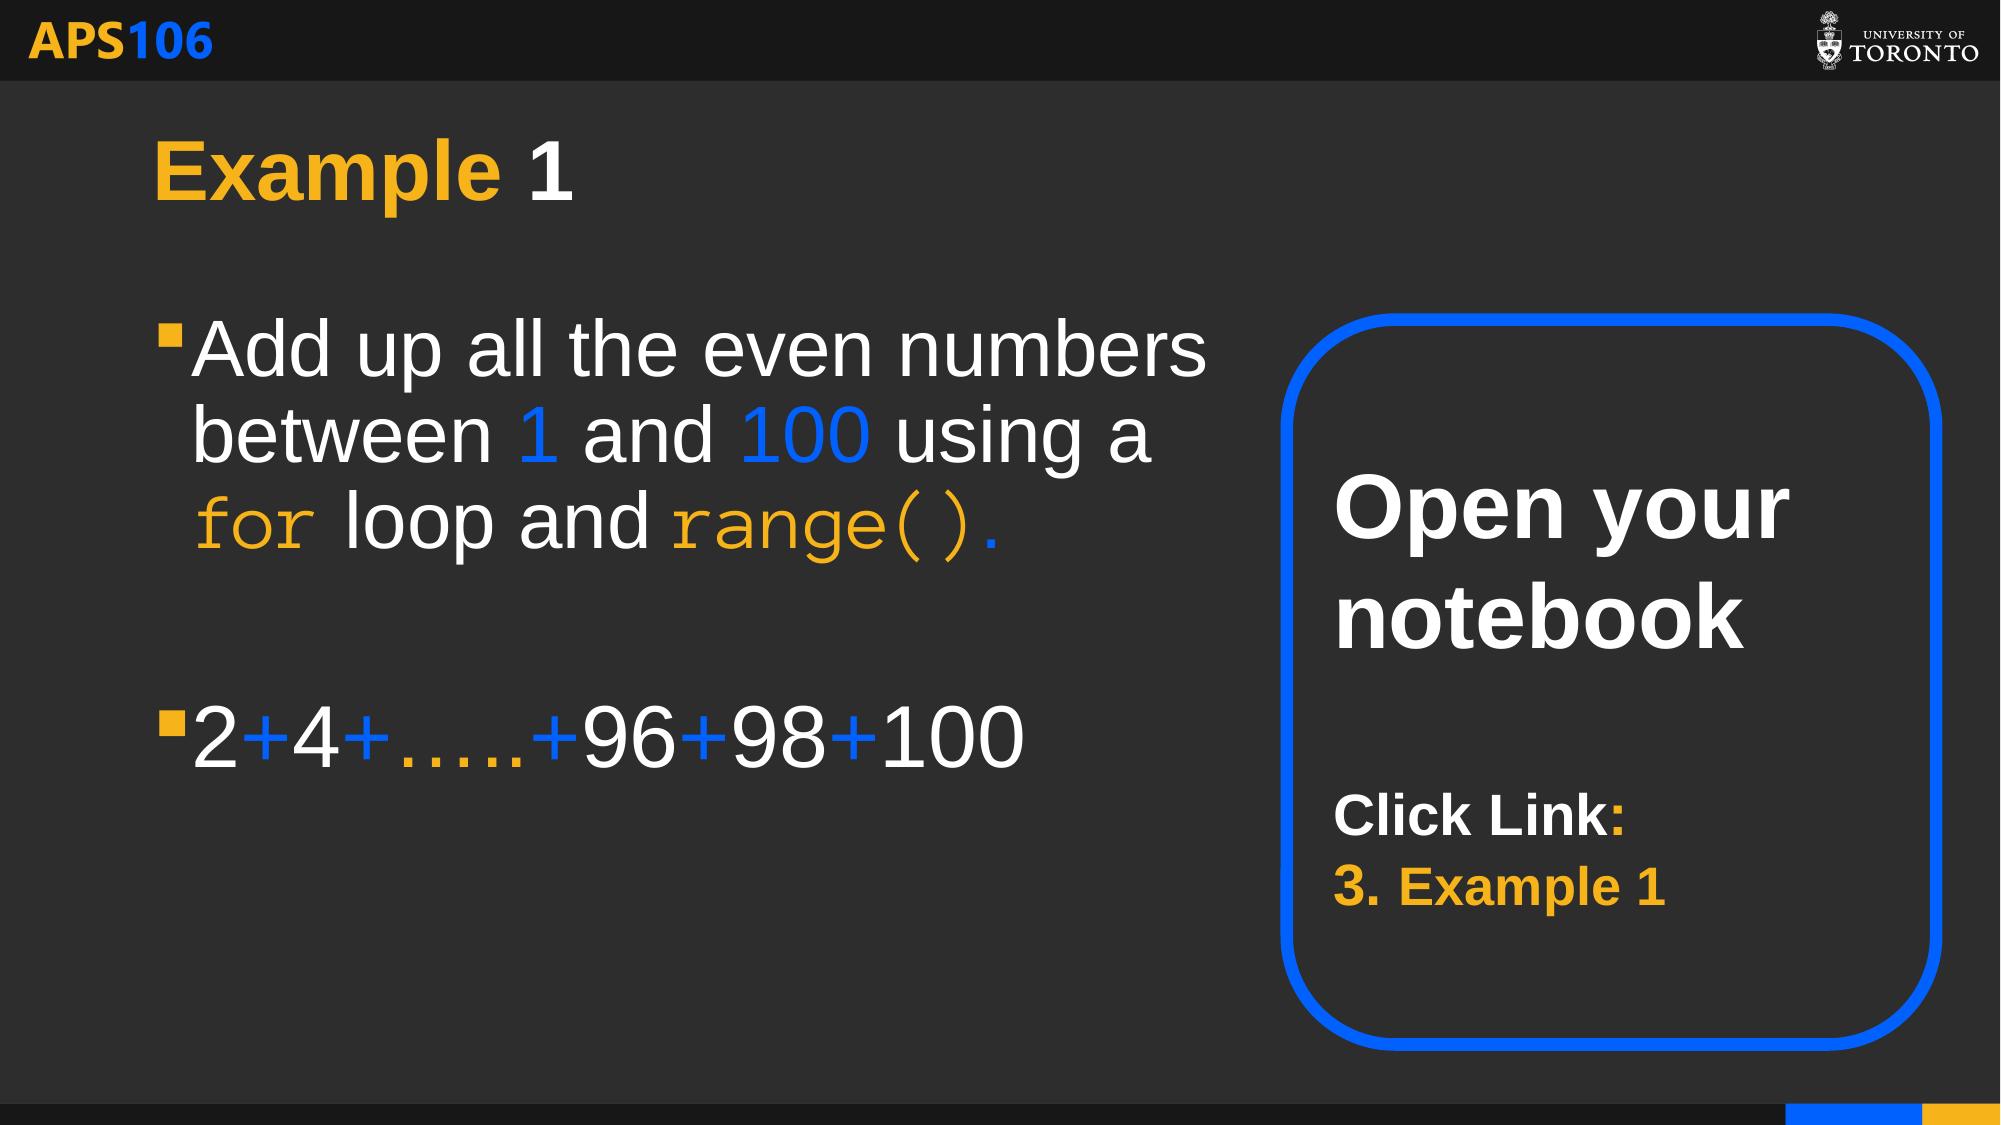

# Example 1
Add up all the even numbers between 1 and 100 using a for loop and range().

2+4+…..+96+98+100
Open your notebook

Click Link:
3. Example 1